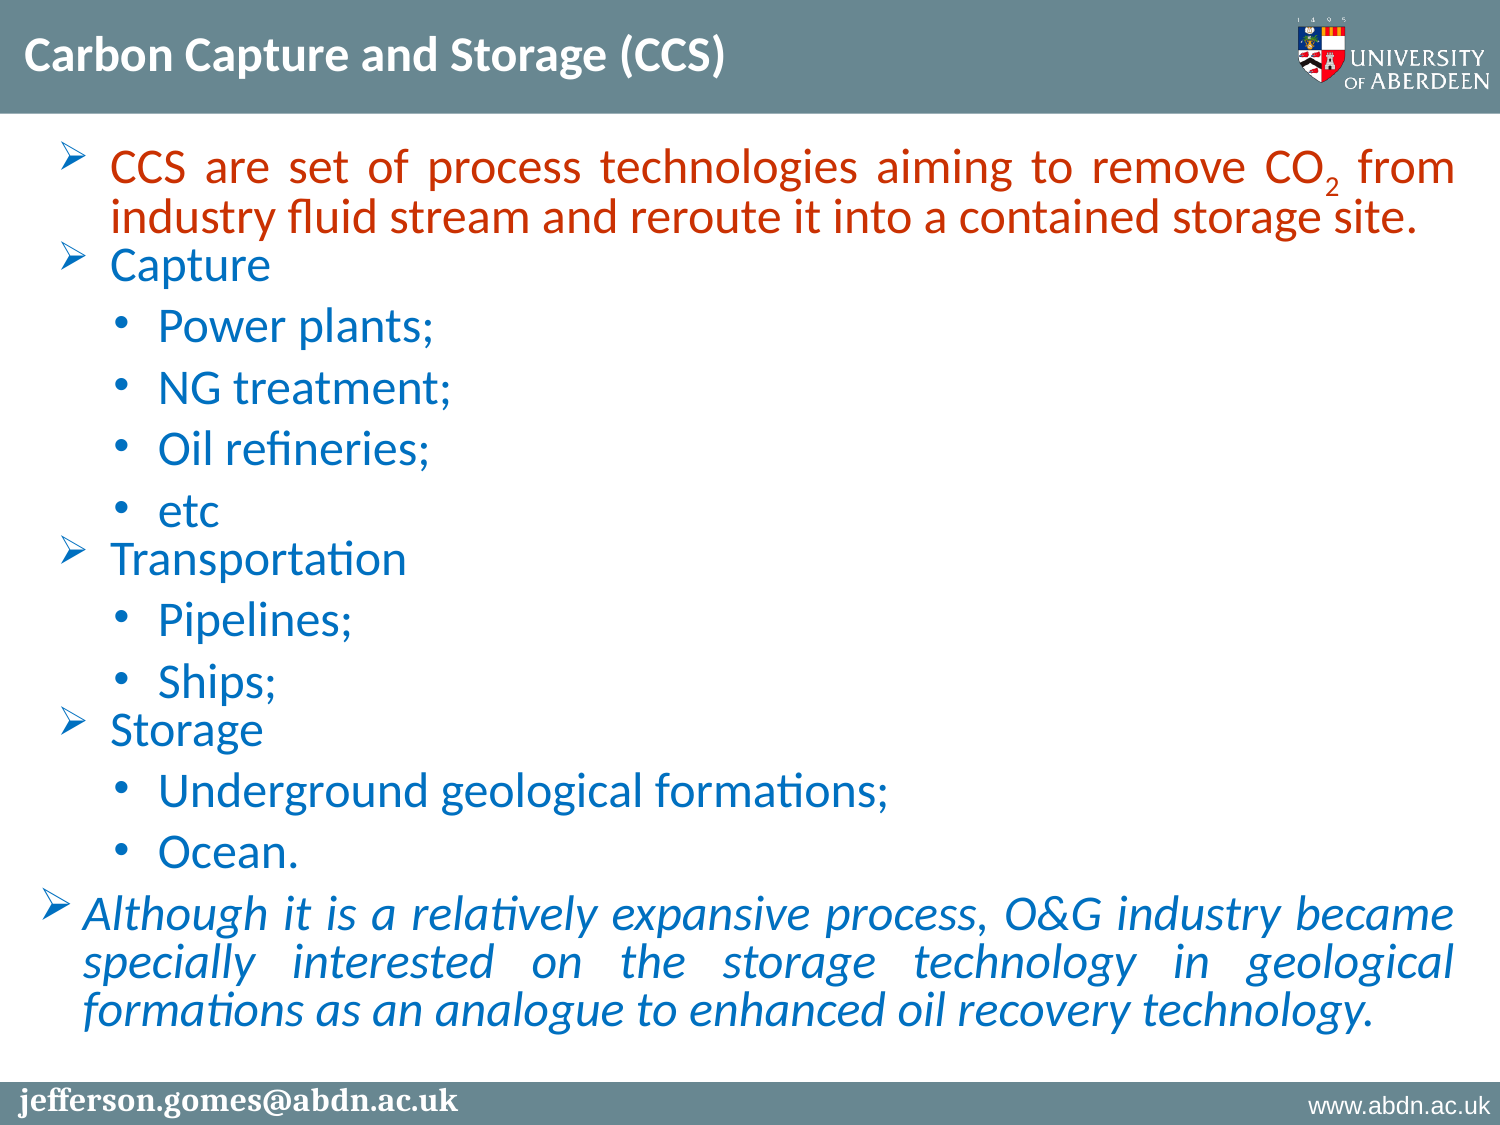

Carbon Capture and Storage (CCS)
CCS are set of process technologies aiming to remove CO2 from industry fluid stream and reroute it into a contained storage site.
Capture
Power plants;
NG treatment;
Oil refineries;
etc
Transportation
Pipelines;
Ships;
Storage
Underground geological formations;
Ocean.
Although it is a relatively expansive process, O&G industry became specially interested on the storage technology in geological formations as an analogue to enhanced oil recovery technology.
jefferson.gomes@abdn.ac.uk